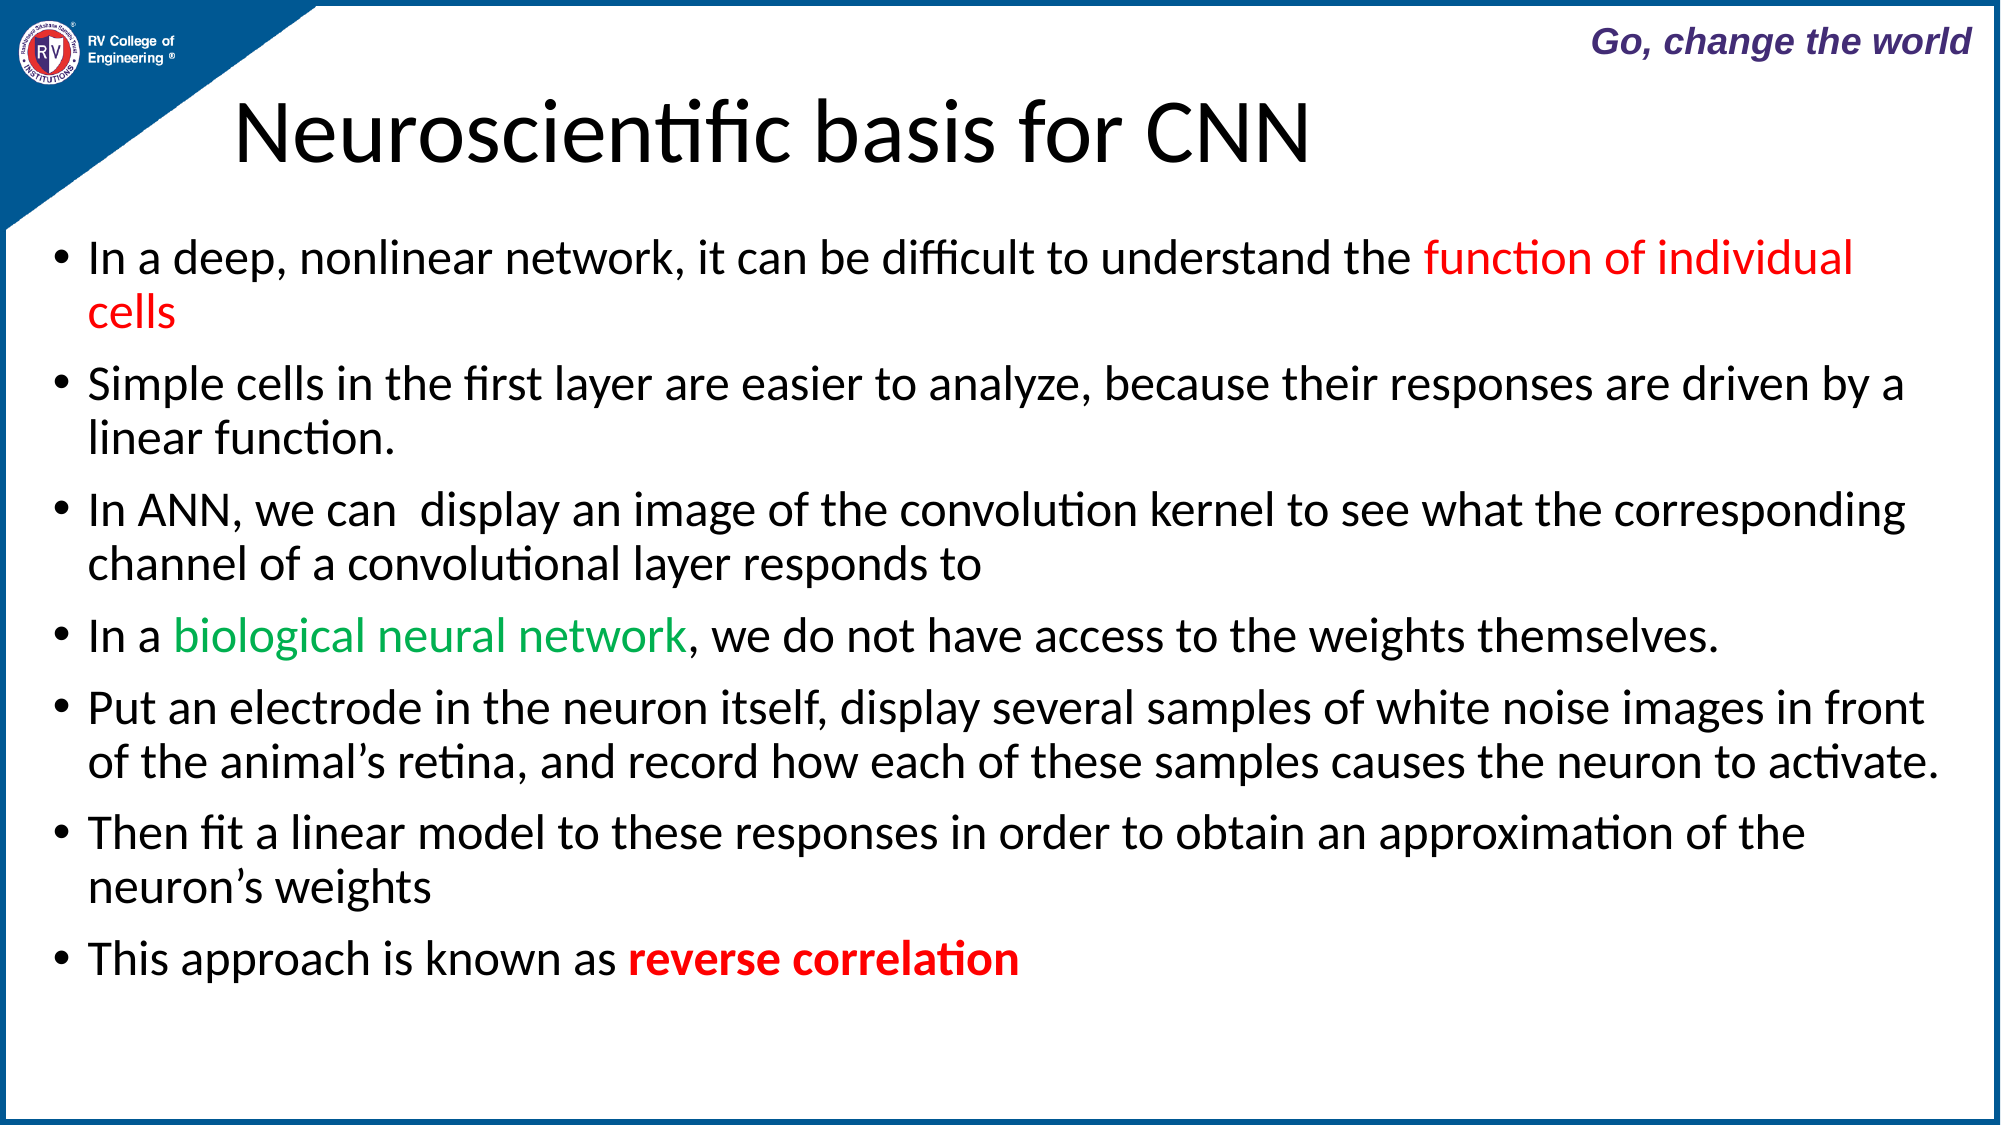

# Neuroscientific basis for CNN
In a deep, nonlinear network, it can be difficult to understand the function of individual cells
Simple cells in the first layer are easier to analyze, because their responses are driven by a linear function.
In ANN, we can  display an image of the convolution kernel to see what the corresponding channel of a convolutional layer responds to
In a biological neural network, we do not have access to the weights themselves.
Put an electrode in the neuron itself, display several samples of white noise images in front of the animal’s retina, and record how each of these samples causes the neuron to activate.
Then fit a linear model to these responses in order to obtain an approximation of the neuron’s weights
This approach is known as reverse correlation